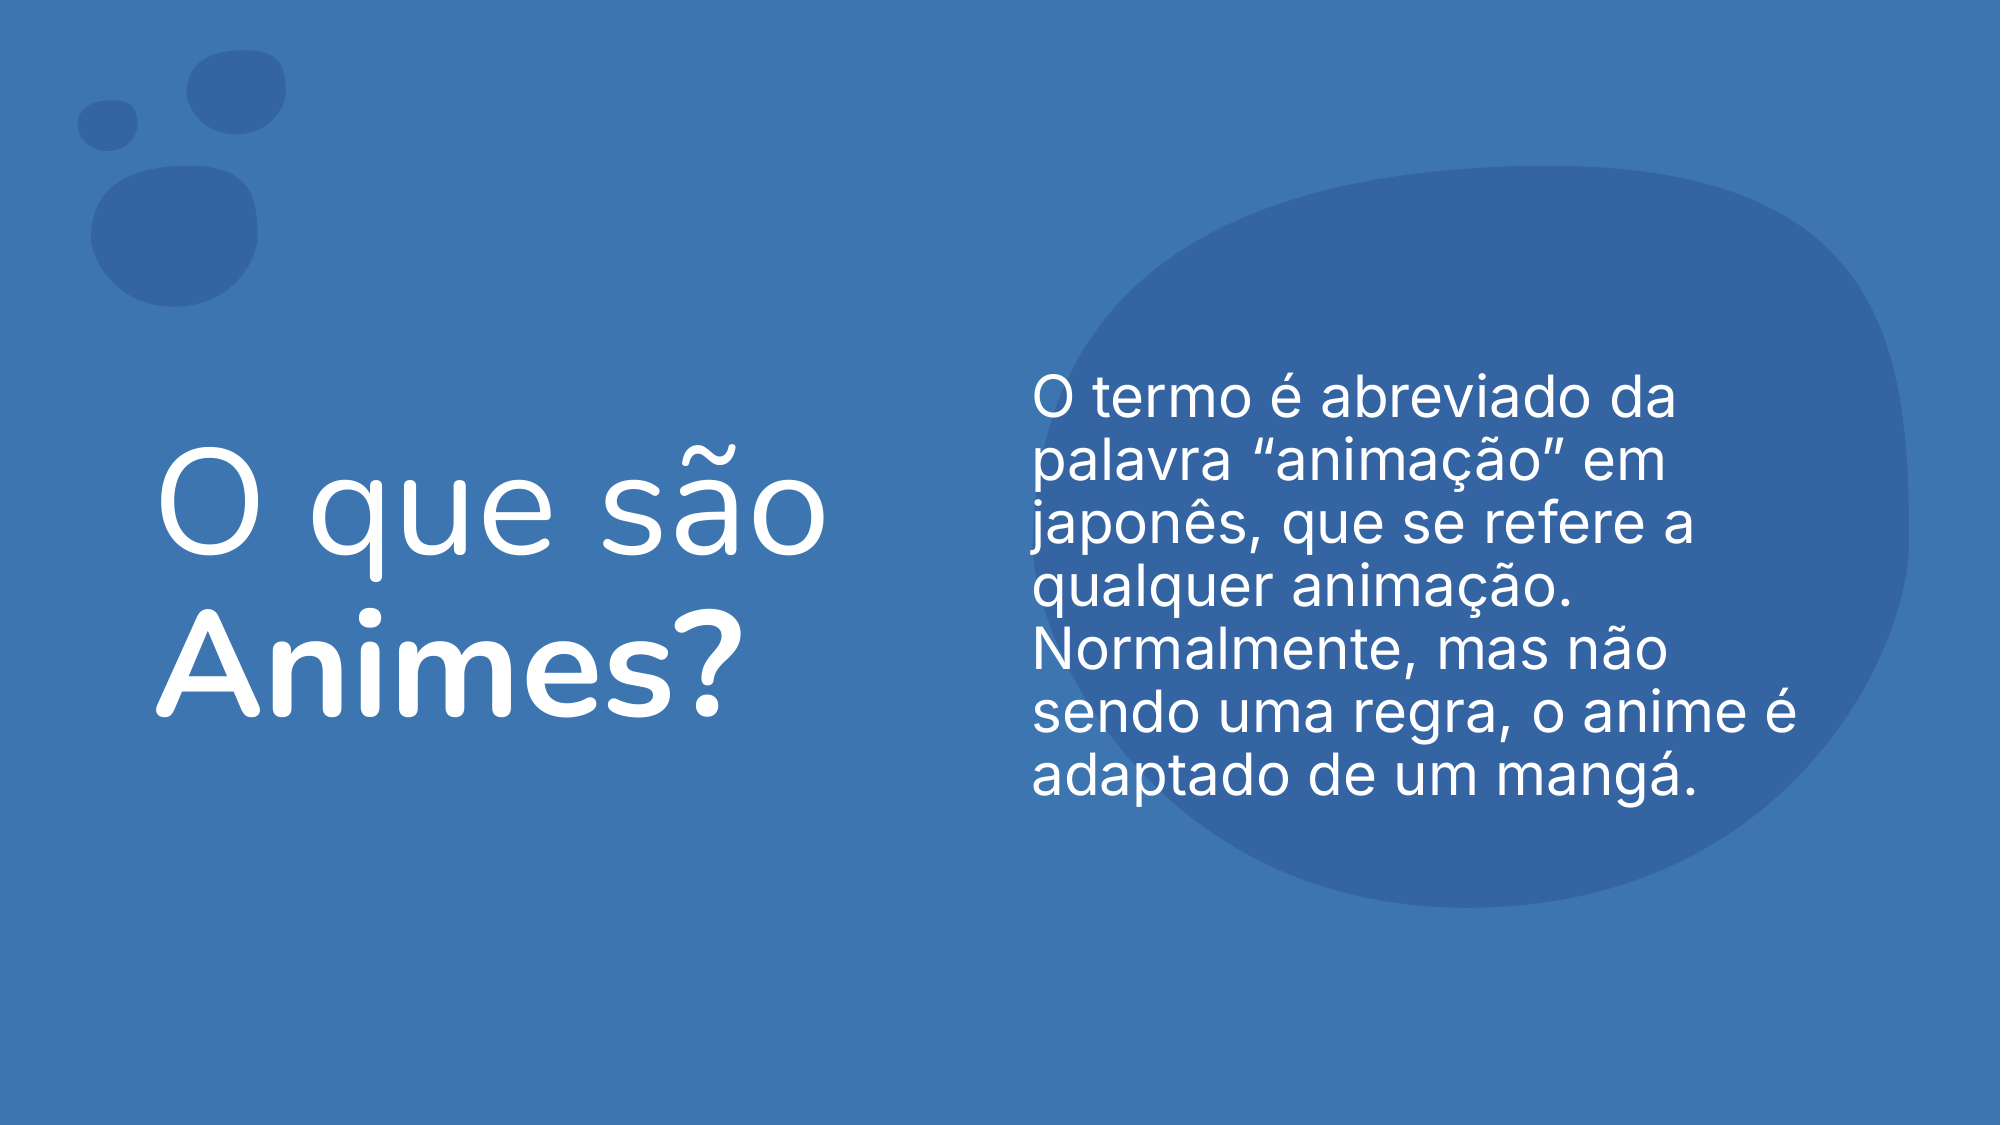

O termo é abreviado da palavra “animação” em japonês, que se refere a qualquer animação. Normalmente, mas não sendo uma regra, o anime é adaptado de um mangá.
# O que são Animes?